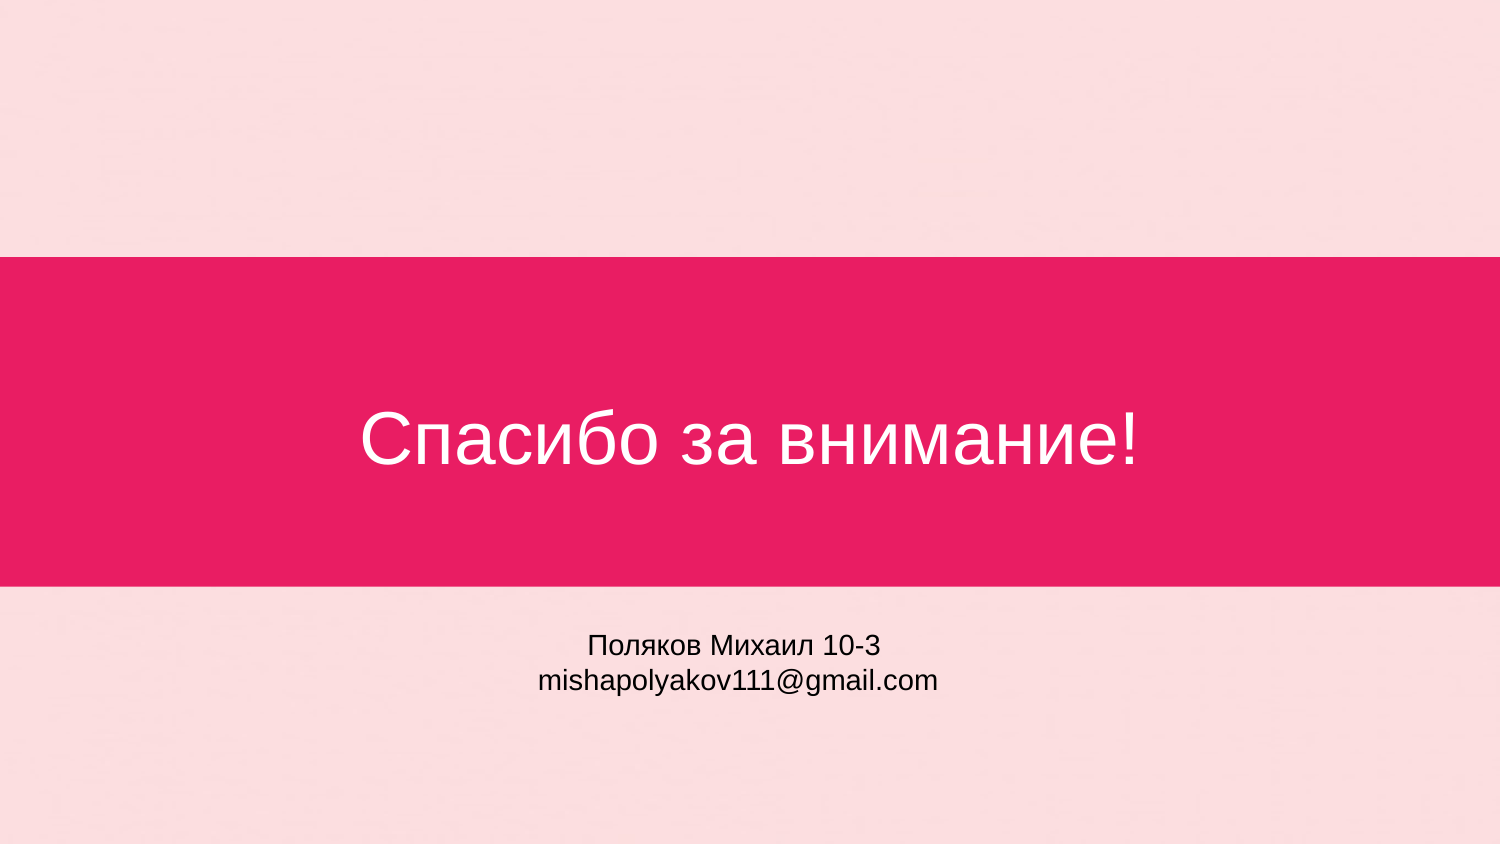

# Спасибо за внимание!
Поляков Михаил 10-3
mishapolyakov111@gmail.com